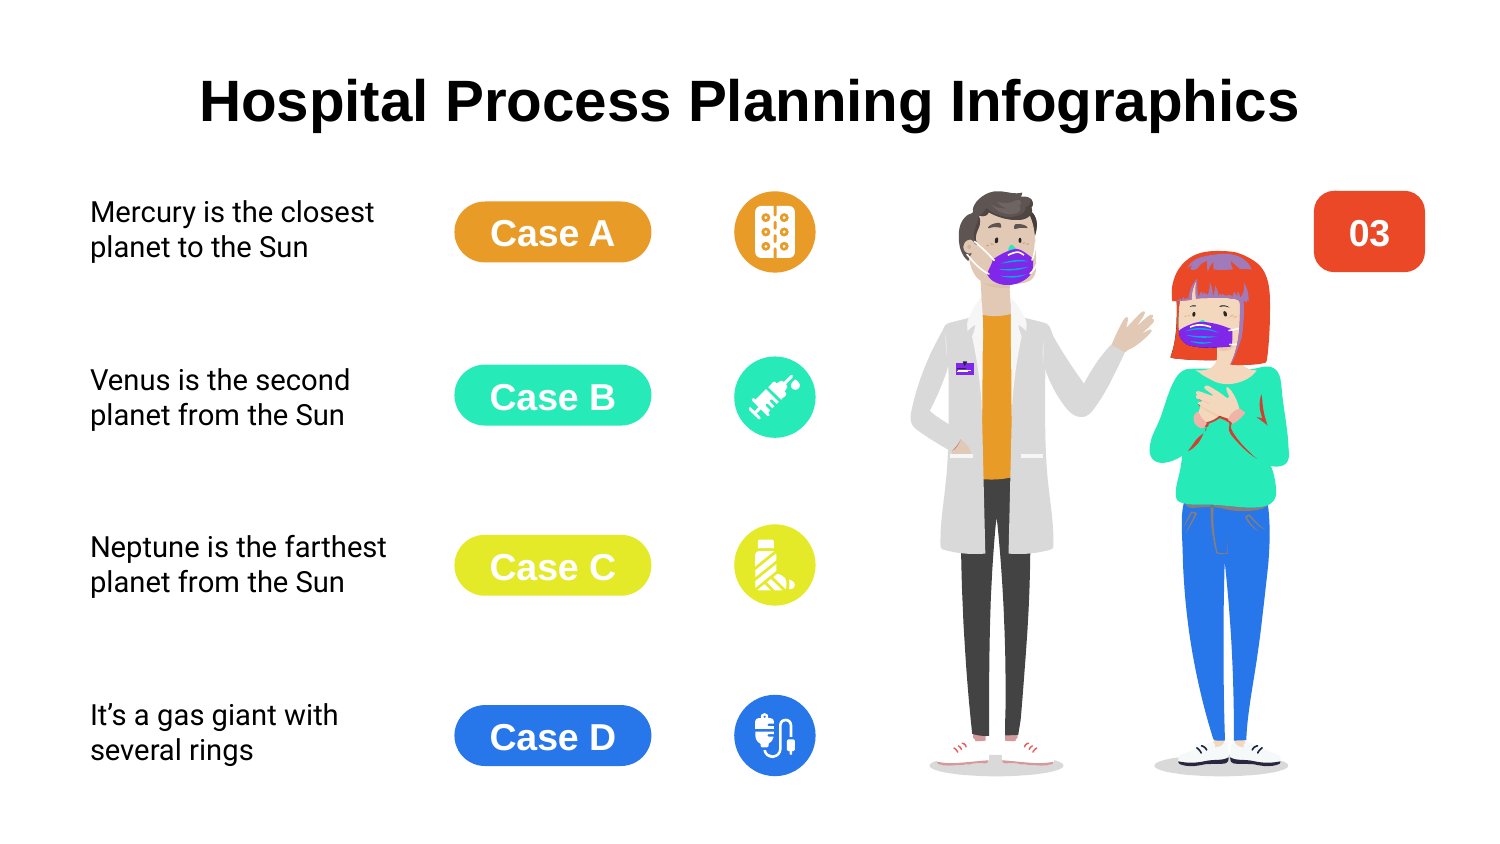

# Hospital Process Planning Infographics
Mercury is the closest planet to the Sun
Case A
03

Venus is the second planet from the Sun
Case B

Neptune is the farthest planet from the Sun
Case C

It’s a gas giant with several rings
Case D